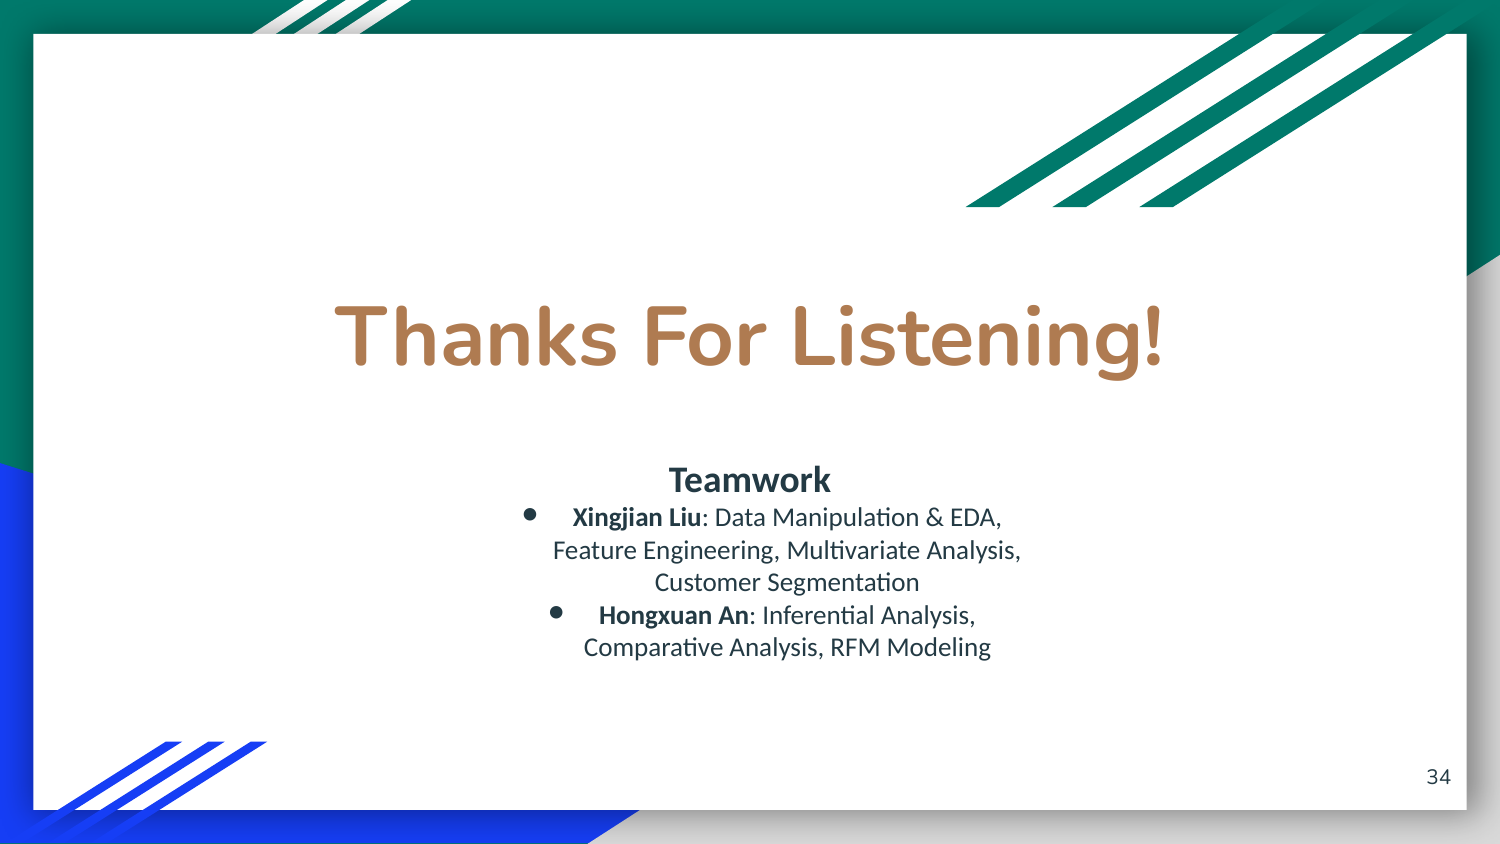

# Thanks For Listening!
Teamwork
Xingjian Liu: Data Manipulation & EDA, Feature Engineering, Multivariate Analysis, Customer Segmentation
Hongxuan An: Inferential Analysis, Comparative Analysis, RFM Modeling
34